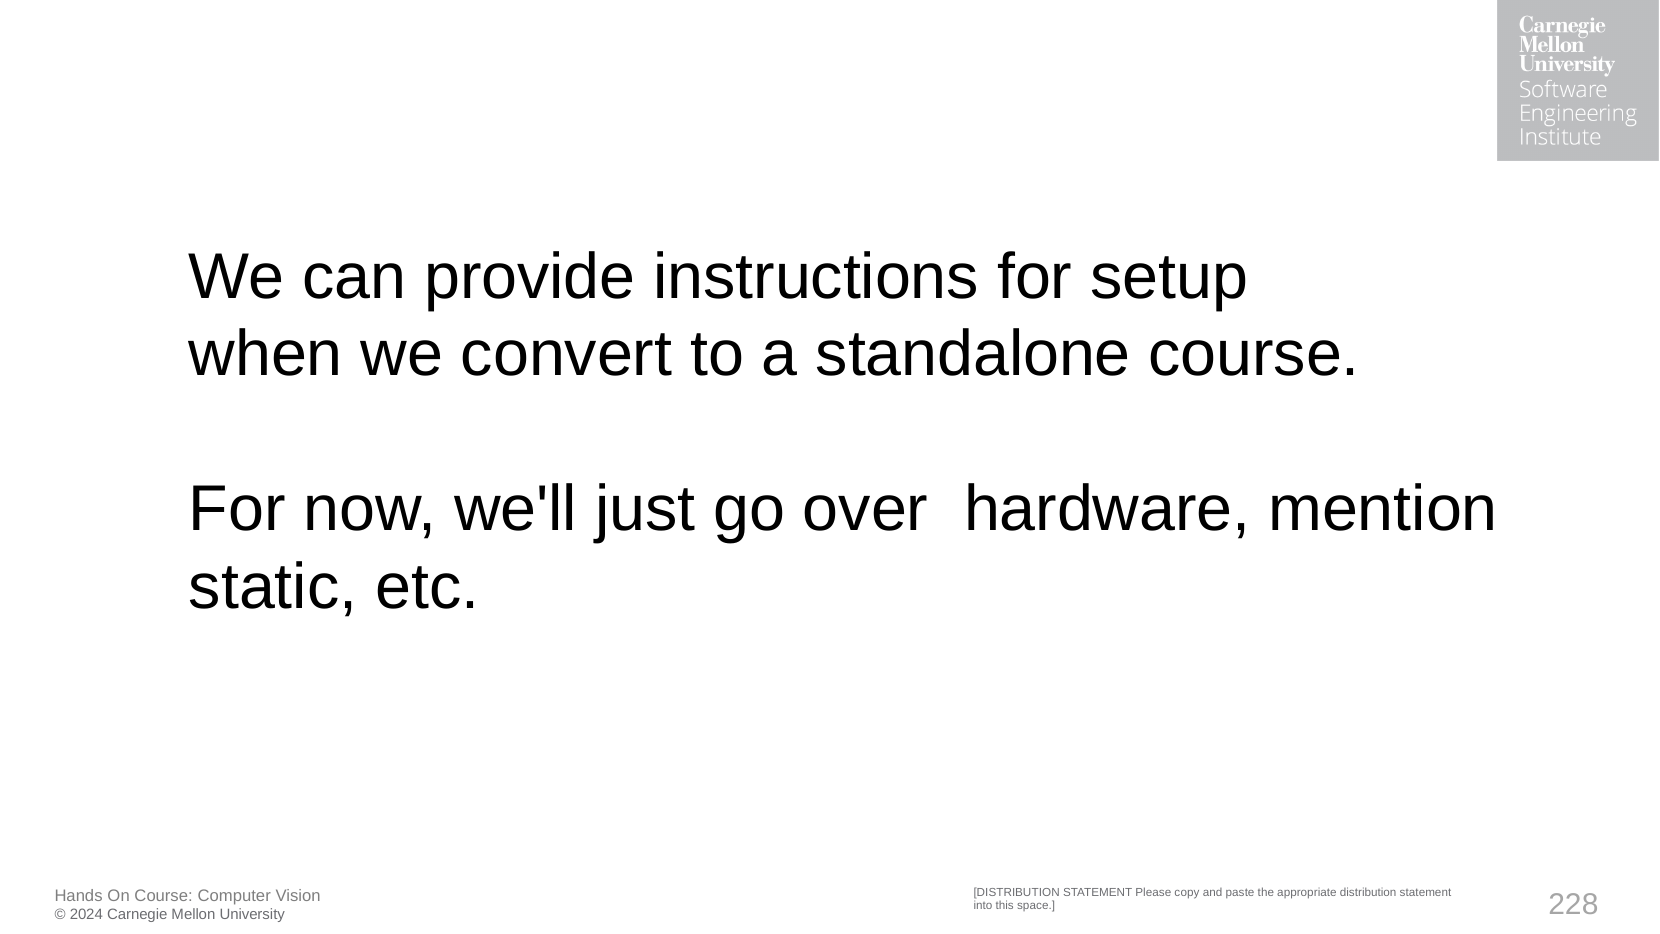

# We can provide instructions for setup when we convert to a standalone course. For now, we'll just go over  hardware, mention static, etc.